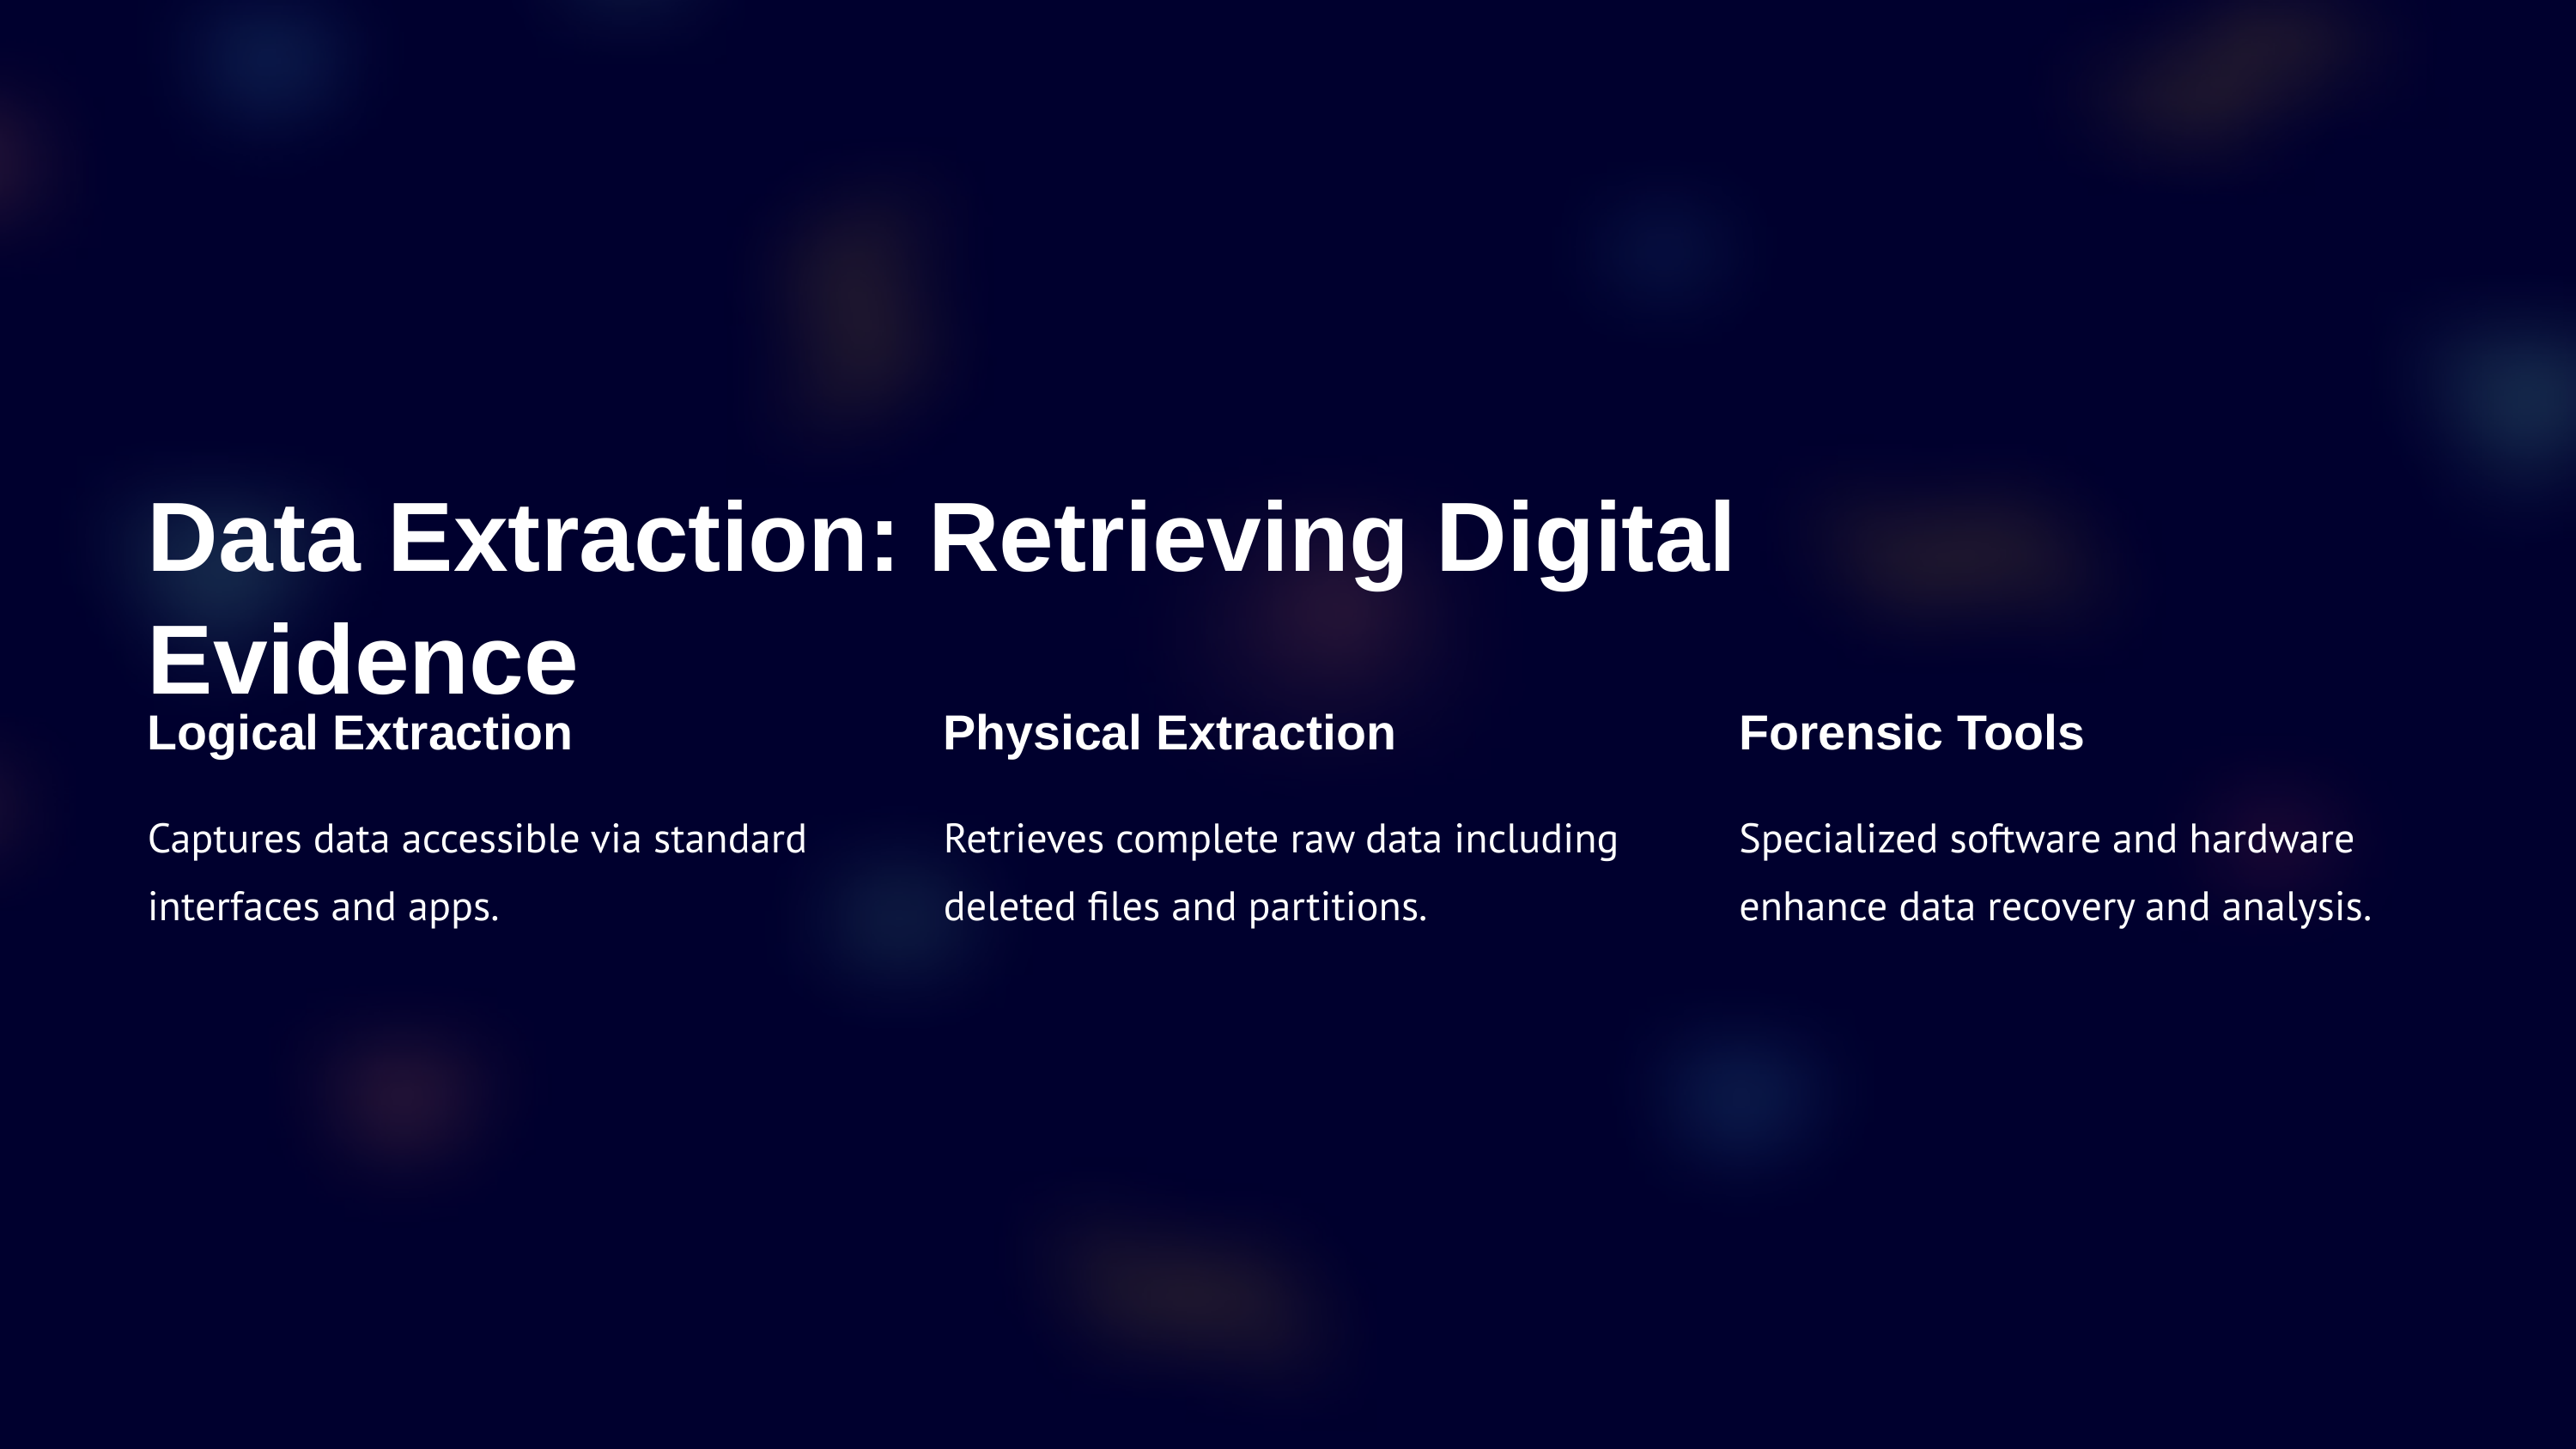

Data Extraction: Retrieving Digital Evidence

Logical Extraction

Physical Extraction

Forensic Tools

Captures data accessible via standard interfaces and apps.

Retrieves complete raw data including deleted files and partitions.

Specialized software and hardware enhance data recovery and analysis.